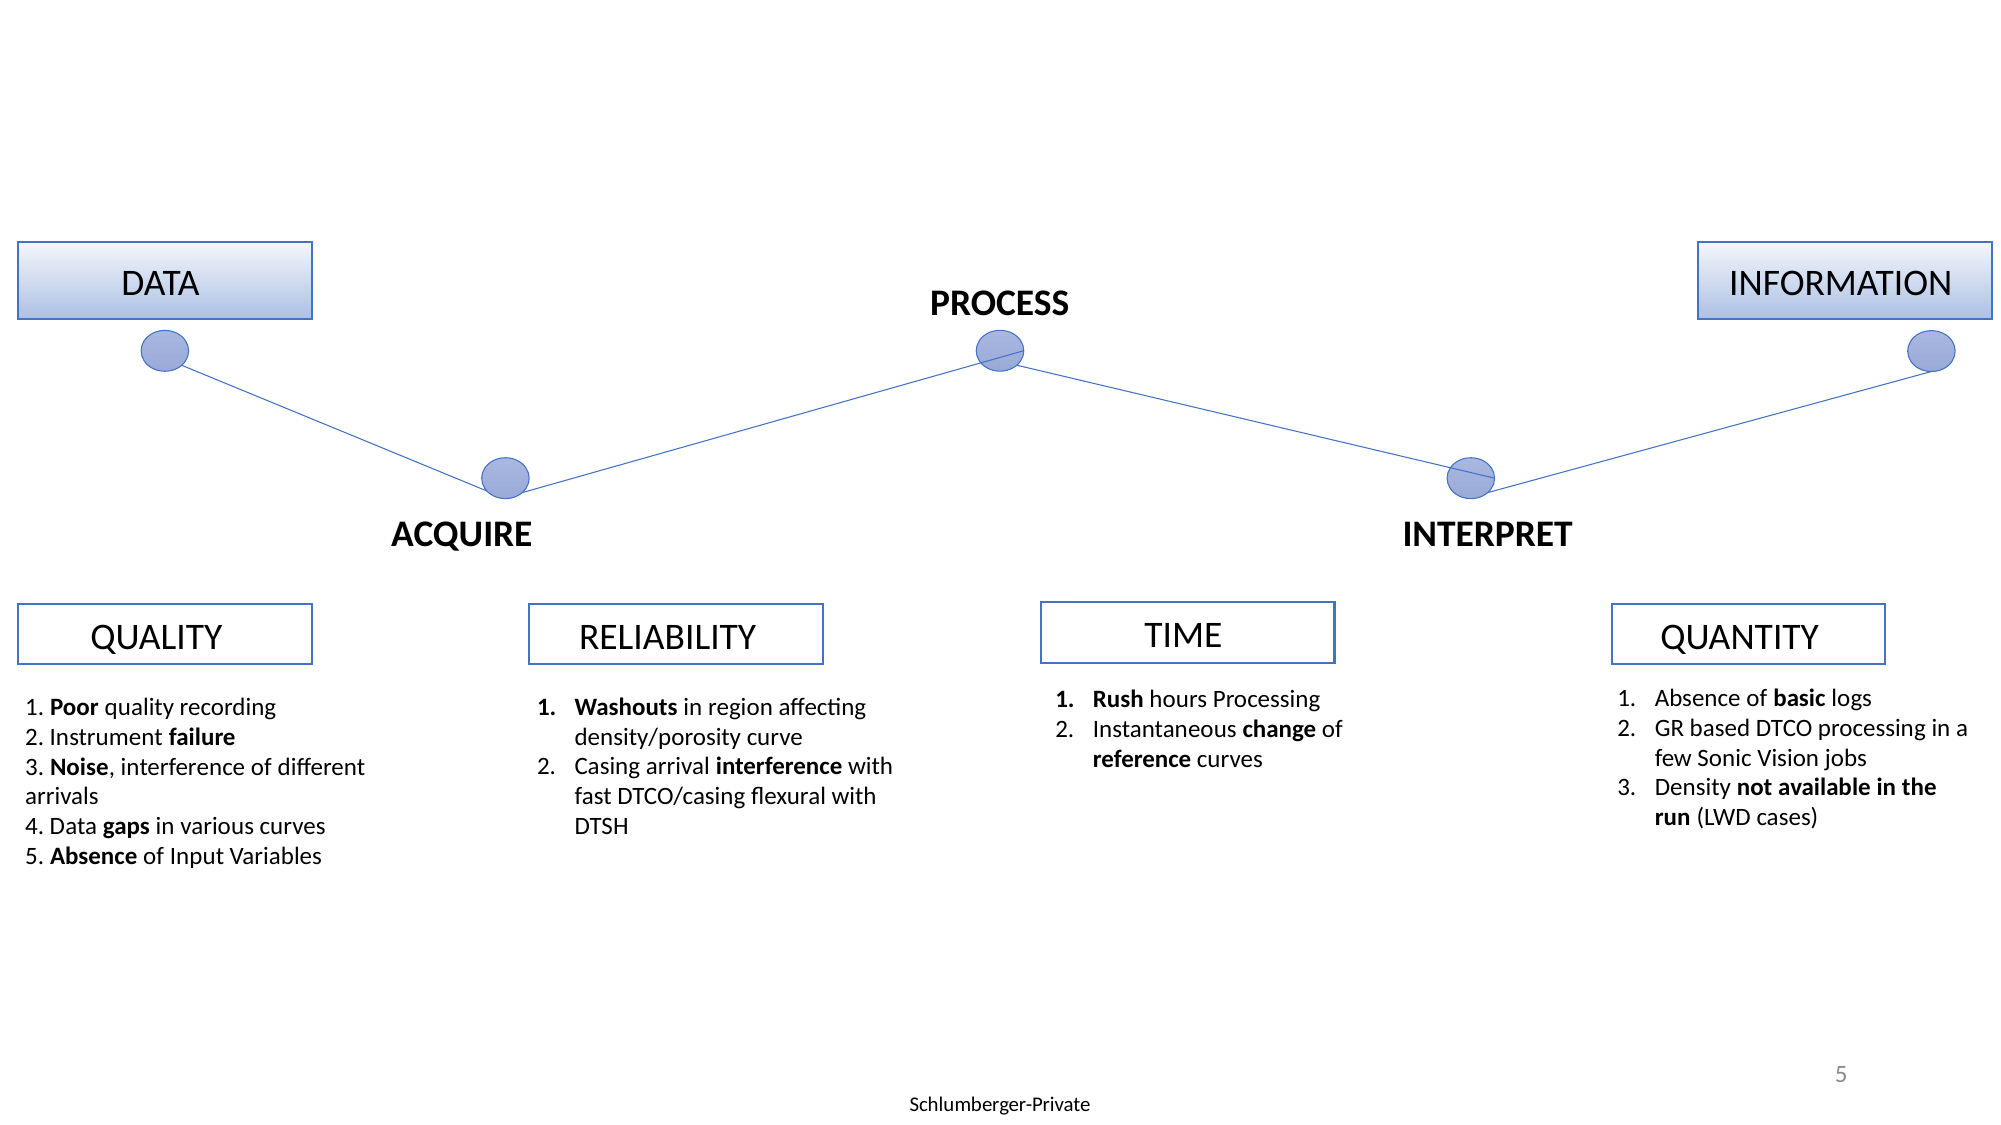

INFORMATION
DATA
PROCESS

ACQUIRE
INTERPRET
TIME
QUALITY
RELIABILITY
QUANTITY
Absence of basic logs
GR based DTCO processing in a few Sonic Vision jobs
Density not available in the run (LWD cases)

Rush hours Processing
Instantaneous change of reference curves

1. Poor quality recording
2. Instrument failure
3. Noise, interference of different arrivals
4. Data gaps in various curves
5. Absence of Input Variables

Washouts in region affecting density/porosity curve
Casing arrival interference with fast DTCO/casing flexural with DTSH

5